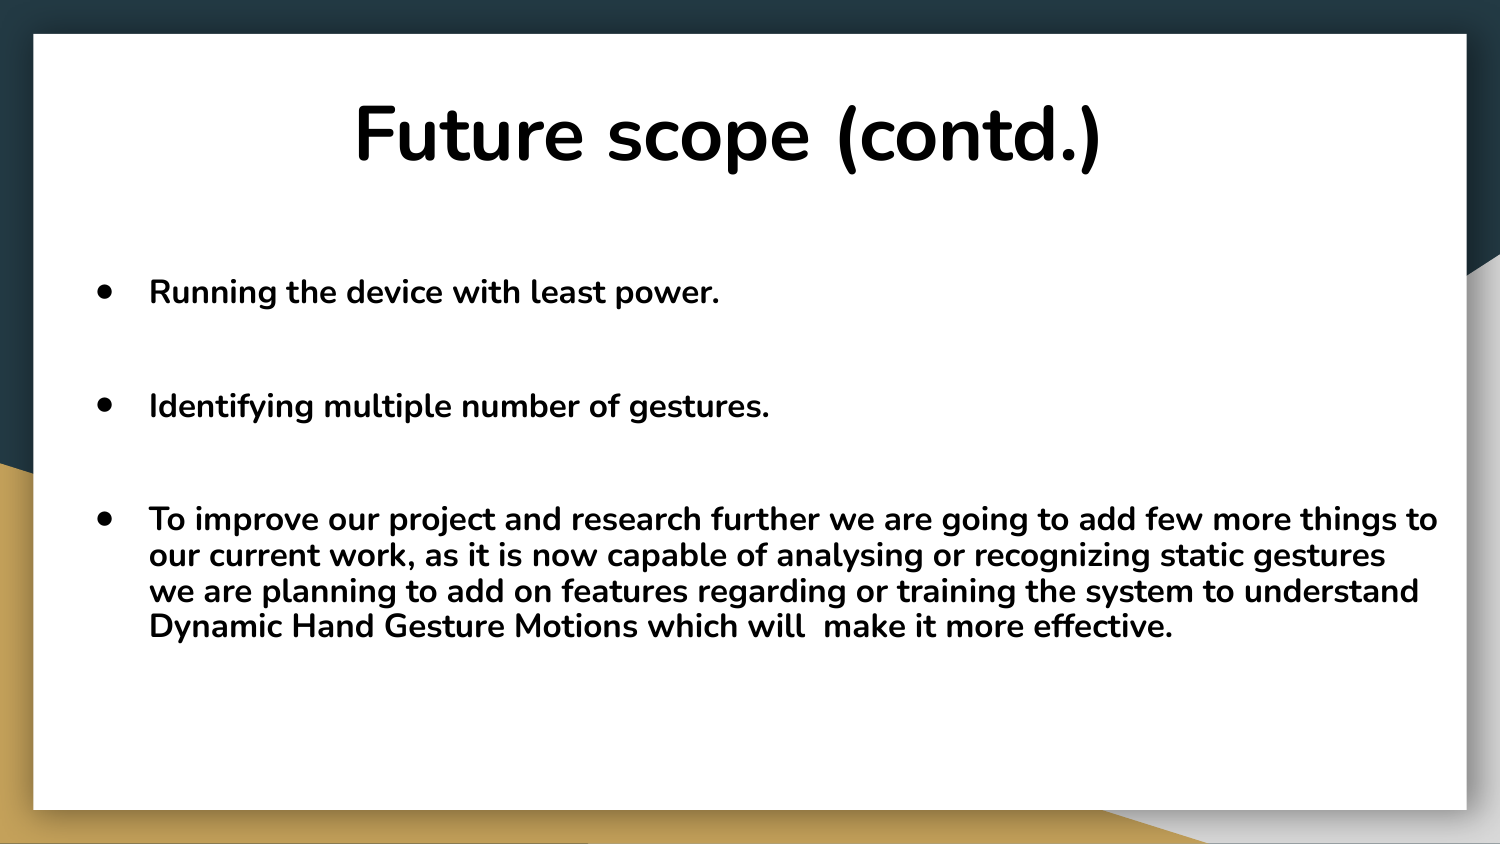

# Future scope (contd.)
Running the device with least power.

Identifying multiple number of gestures.

To improve our project and research further we are going to add few more things to our current work, as it is now capable of analysing or recognizing static gestures we are planning to add on features regarding or training the system to understand Dynamic Hand Gesture Motions which will  make it more effective.